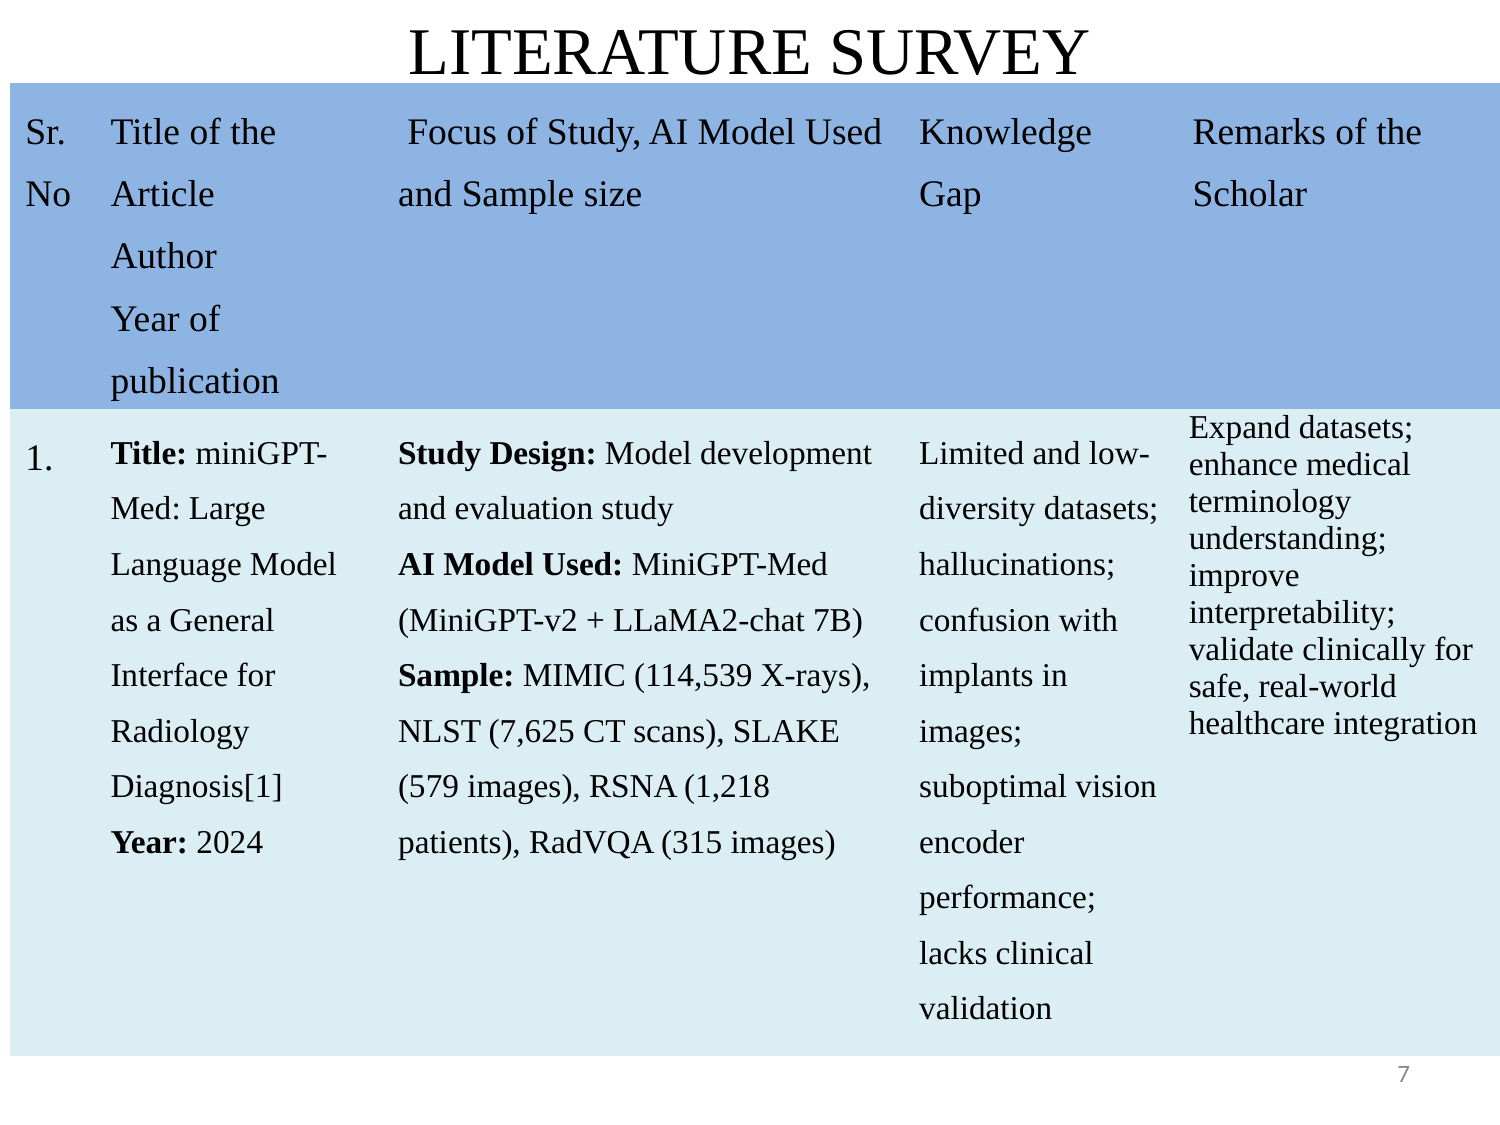

# LITERATURE SURVEY
| Sr.No | Title of the Article Author Year of publication | Focus of Study, AI Model Used and Sample size | Knowledge Gap | Remarks of the Scholar |
| --- | --- | --- | --- | --- |
| 1. | Title: miniGPT-Med: Large Language Model as a General Interface for Radiology Diagnosis[1] Year: 2024 | Study Design: Model development and evaluation study AI Model Used: MiniGPT-Med (MiniGPT-v2 + LLaMA2-chat 7B) Sample: MIMIC (114,539 X-rays), NLST (7,625 CT scans), SLAKE (579 images), RSNA (1,218 patients), RadVQA (315 images) | Limited and low-diversity datasets; hallucinations; confusion with implants in images; suboptimal vision encoder performance; lacks clinical validation | Expand datasets; enhance medical terminology understanding; improve interpretability; validate clinically for safe, real-world healthcare integration |
7